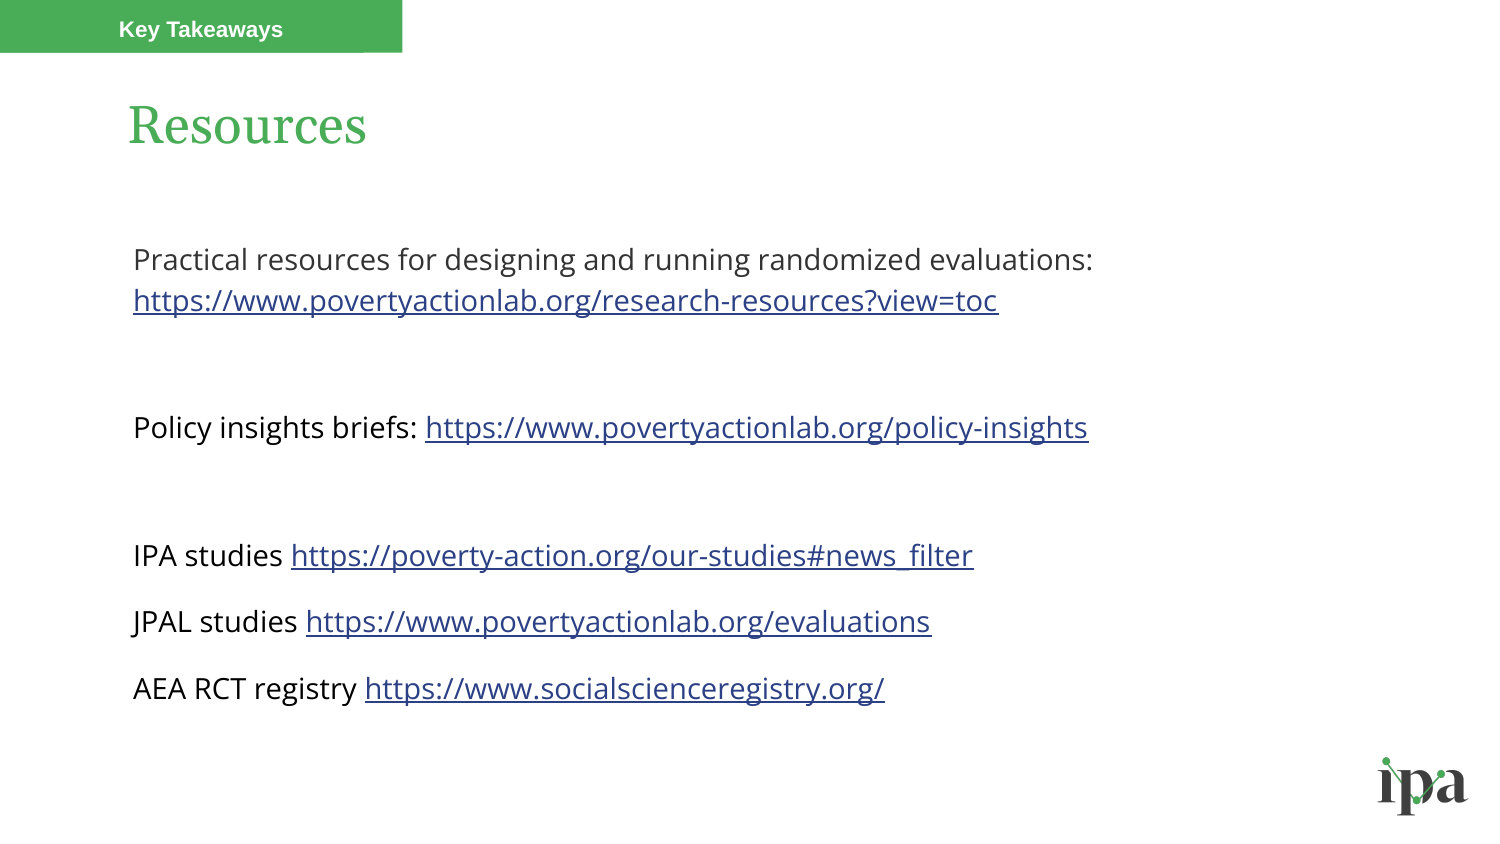

Key Takeaways
# Resources
Practical resources for designing and running randomized evaluations: https://www.povertyactionlab.org/research-resources?view=toc

Policy insights briefs: https://www.povertyactionlab.org/policy-insights

IPA studies https://poverty-action.org/our-studies#news_filter
JPAL studies https://www.povertyactionlab.org/evaluations
AEA RCT registry https://www.socialscienceregistry.org/